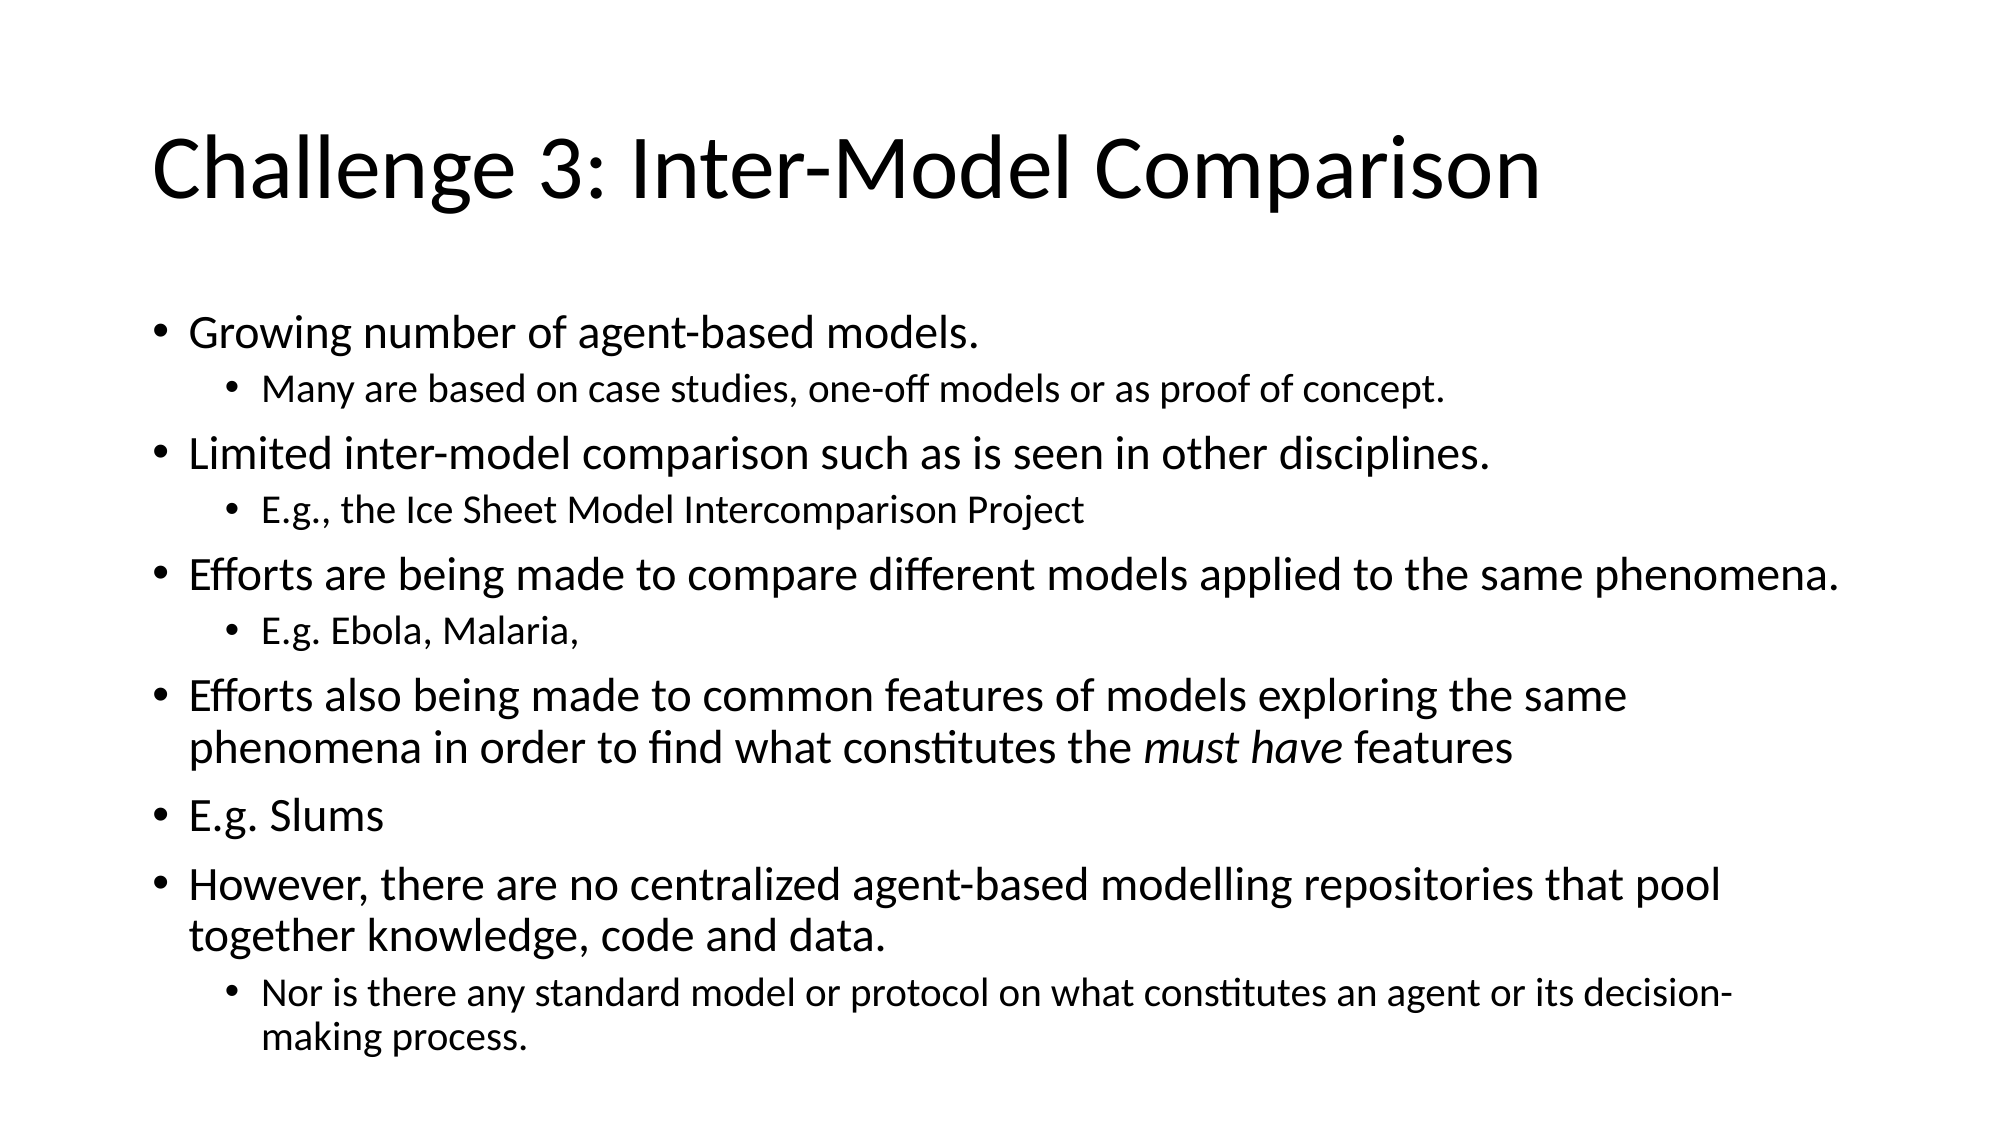

# Challenge 3: Inter-Model Comparison
Growing number of agent-based models.
Many are based on case studies, one-off models or as proof of concept.
Limited inter-model comparison such as is seen in other disciplines.
E.g., the Ice Sheet Model Intercomparison Project
Efforts are being made to compare different models applied to the same phenomena.
E.g. Ebola, Malaria,
Efforts also being made to common features of models exploring the same phenomena in order to find what constitutes the must have features
E.g. Slums
However, there are no centralized agent-based modelling repositories that pool together knowledge, code and data.
Nor is there any standard model or protocol on what constitutes an agent or its decision-making process.